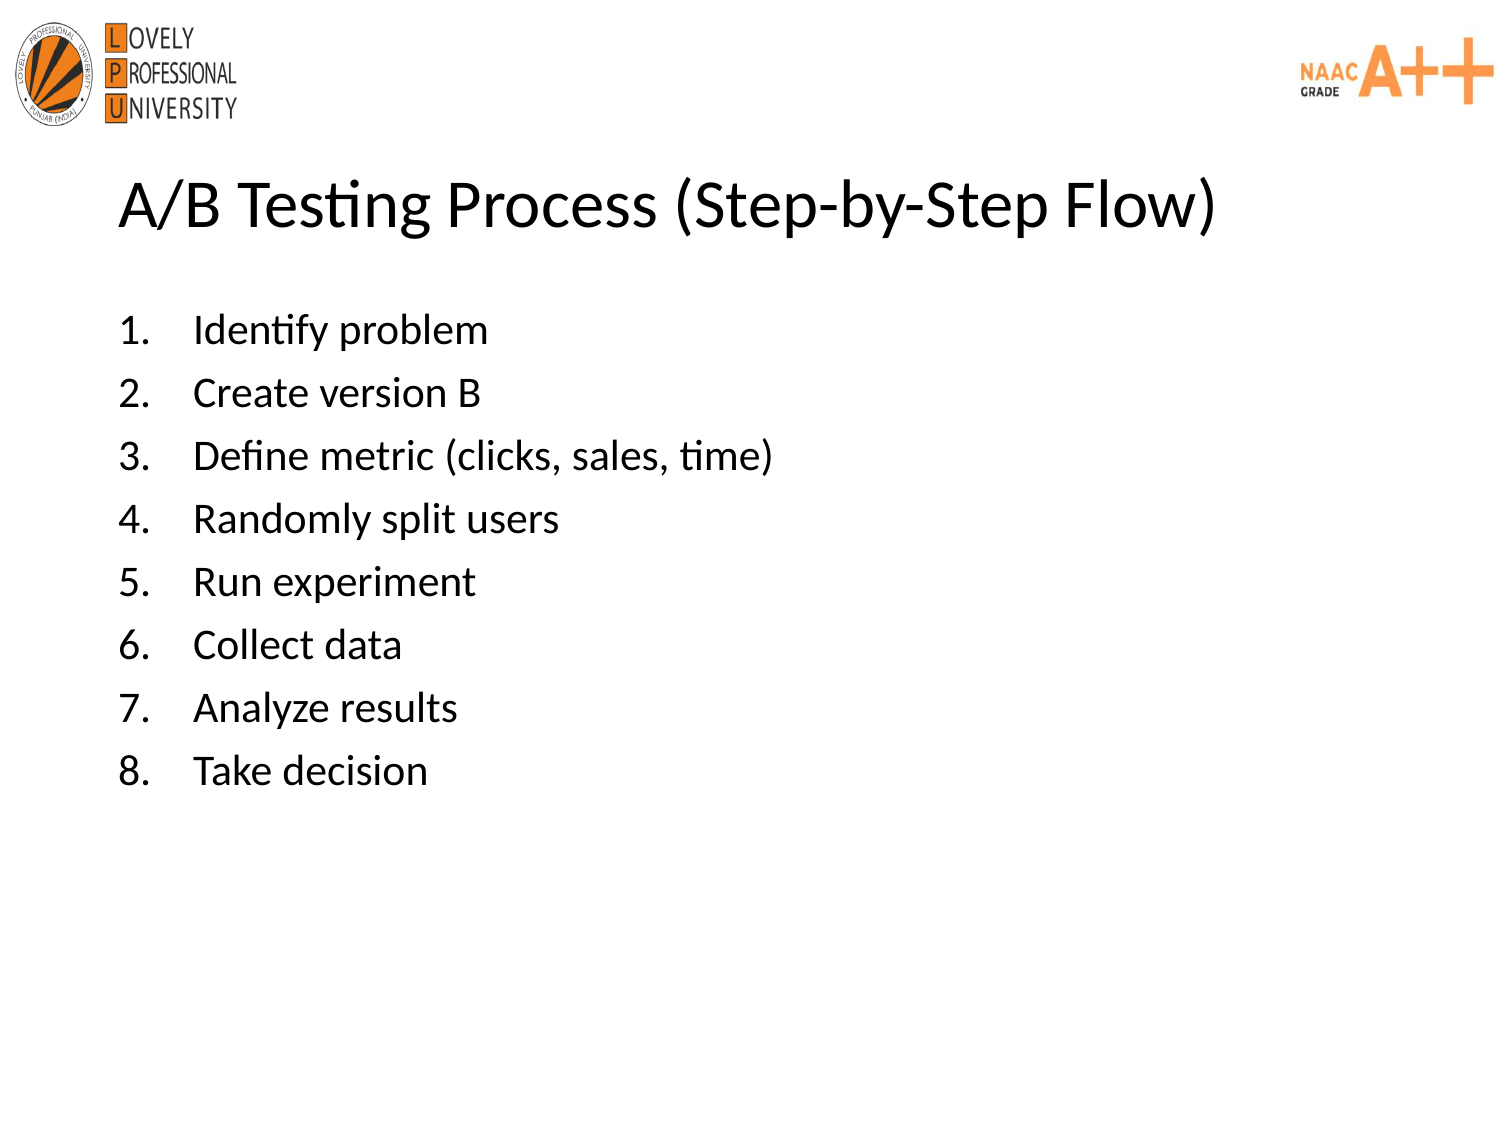

# A/B Testing Process (Step-by-Step Flow)
Identify problem
Create version B
Define metric (clicks, sales, time)
Randomly split users
Run experiment
Collect data
Analyze results
Take decision